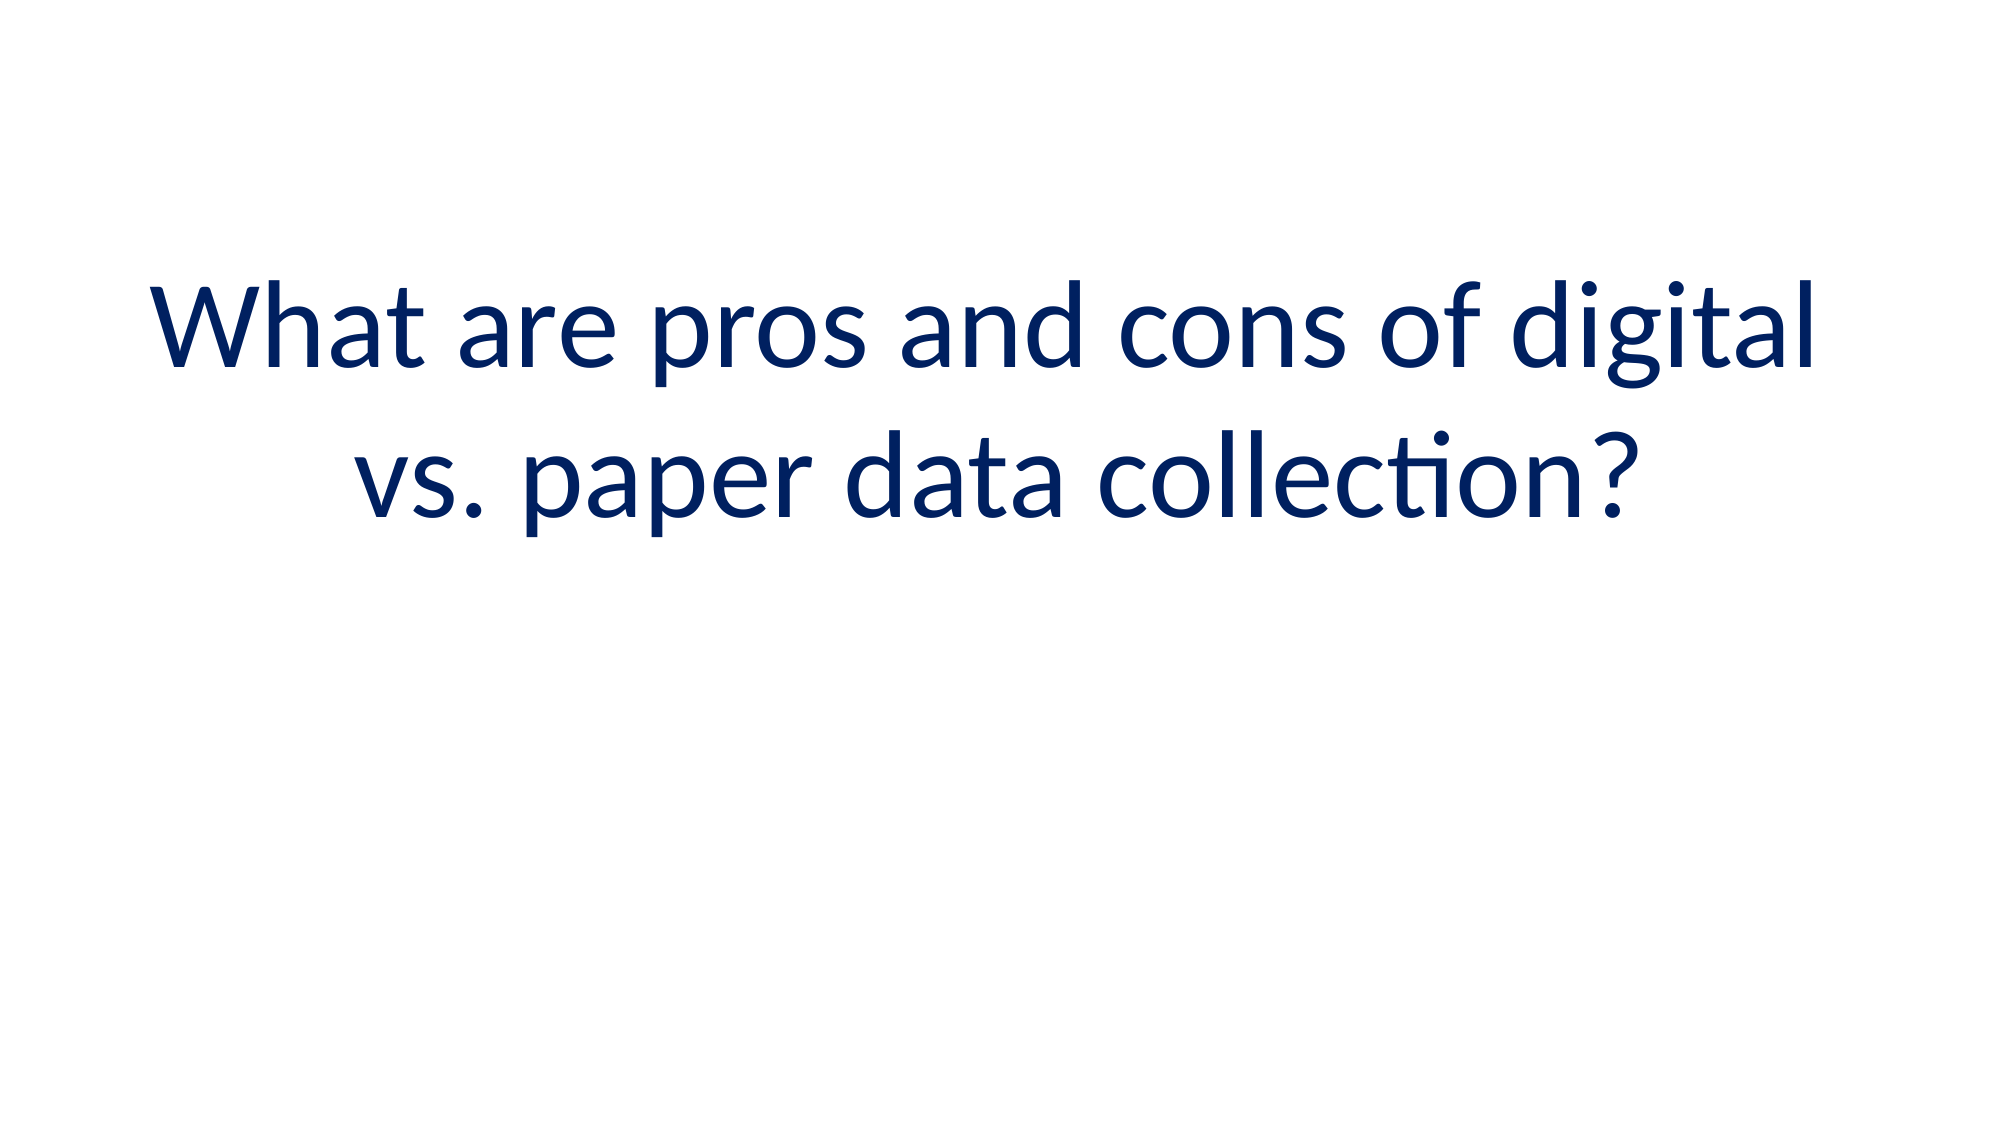

What are pros and cons of digital  vs. paper data collection?